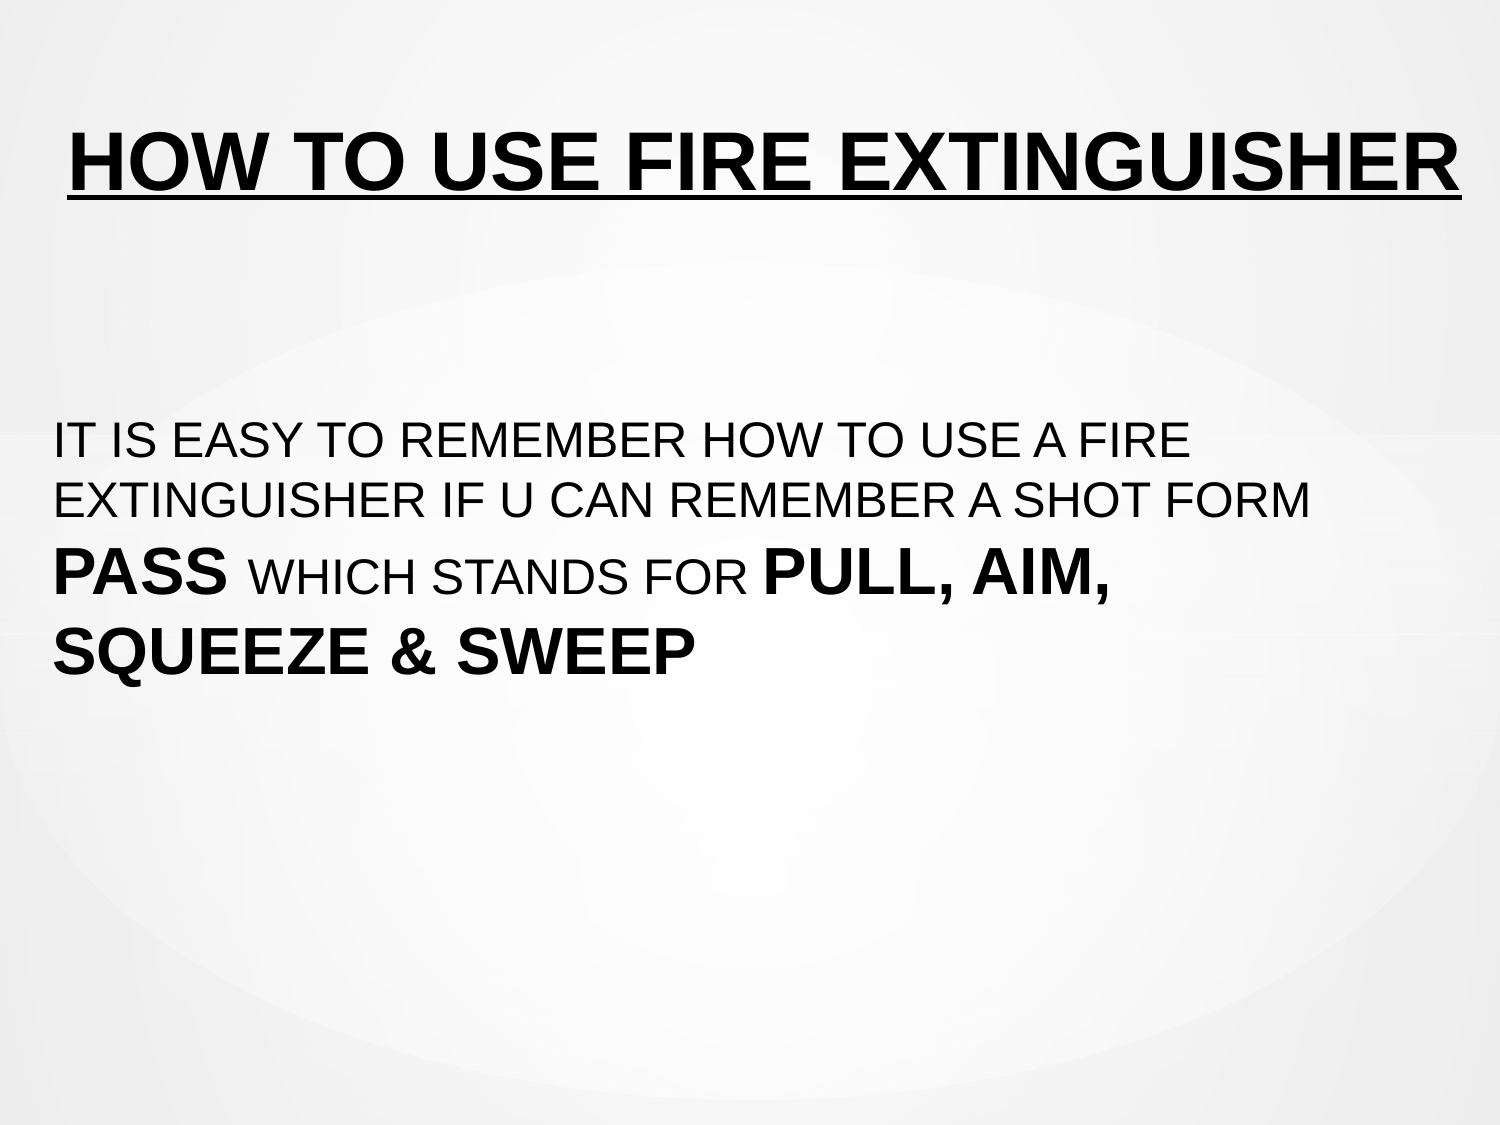

# HOW TO USE FIRE EXTINGUISHER
IT IS EASY TO REMEMBER HOW TO USE A FIRE EXTINGUISHER IF U CAN REMEMBER A SHOT FORM PASS WHICH STANDS FOR PULL, AIM, SQUEEZE & SWEEP